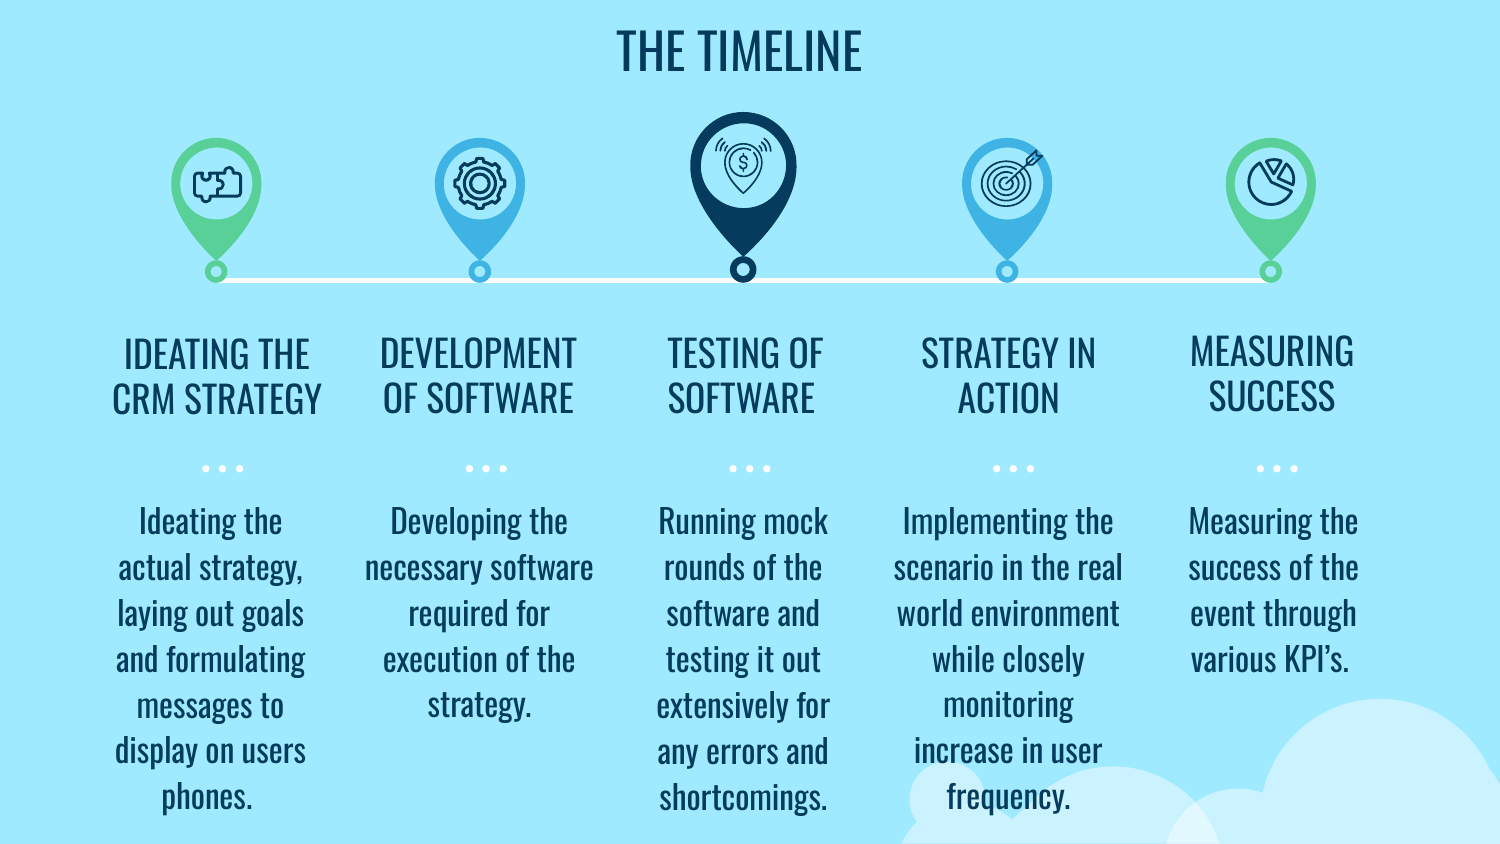

# THE TIMELINE

DEVELOPMENT OF SOFTWARE
IDEATING THE CRM STRATEGY
MEASURING SUCCESS
TESTING OF SOFTWARE
STRATEGY IN ACTION

Ideating the actual strategy, laying out goals and formulating messages to display on users phones.
Developing the necessary software required for execution of the strategy.
Implementing the scenario in the real world environment while closely monitoring increase in user frequency.
Running mock rounds of the software and testing it out extensively for any errors and shortcomings.
Measuring the success of the event through various KPI’s.